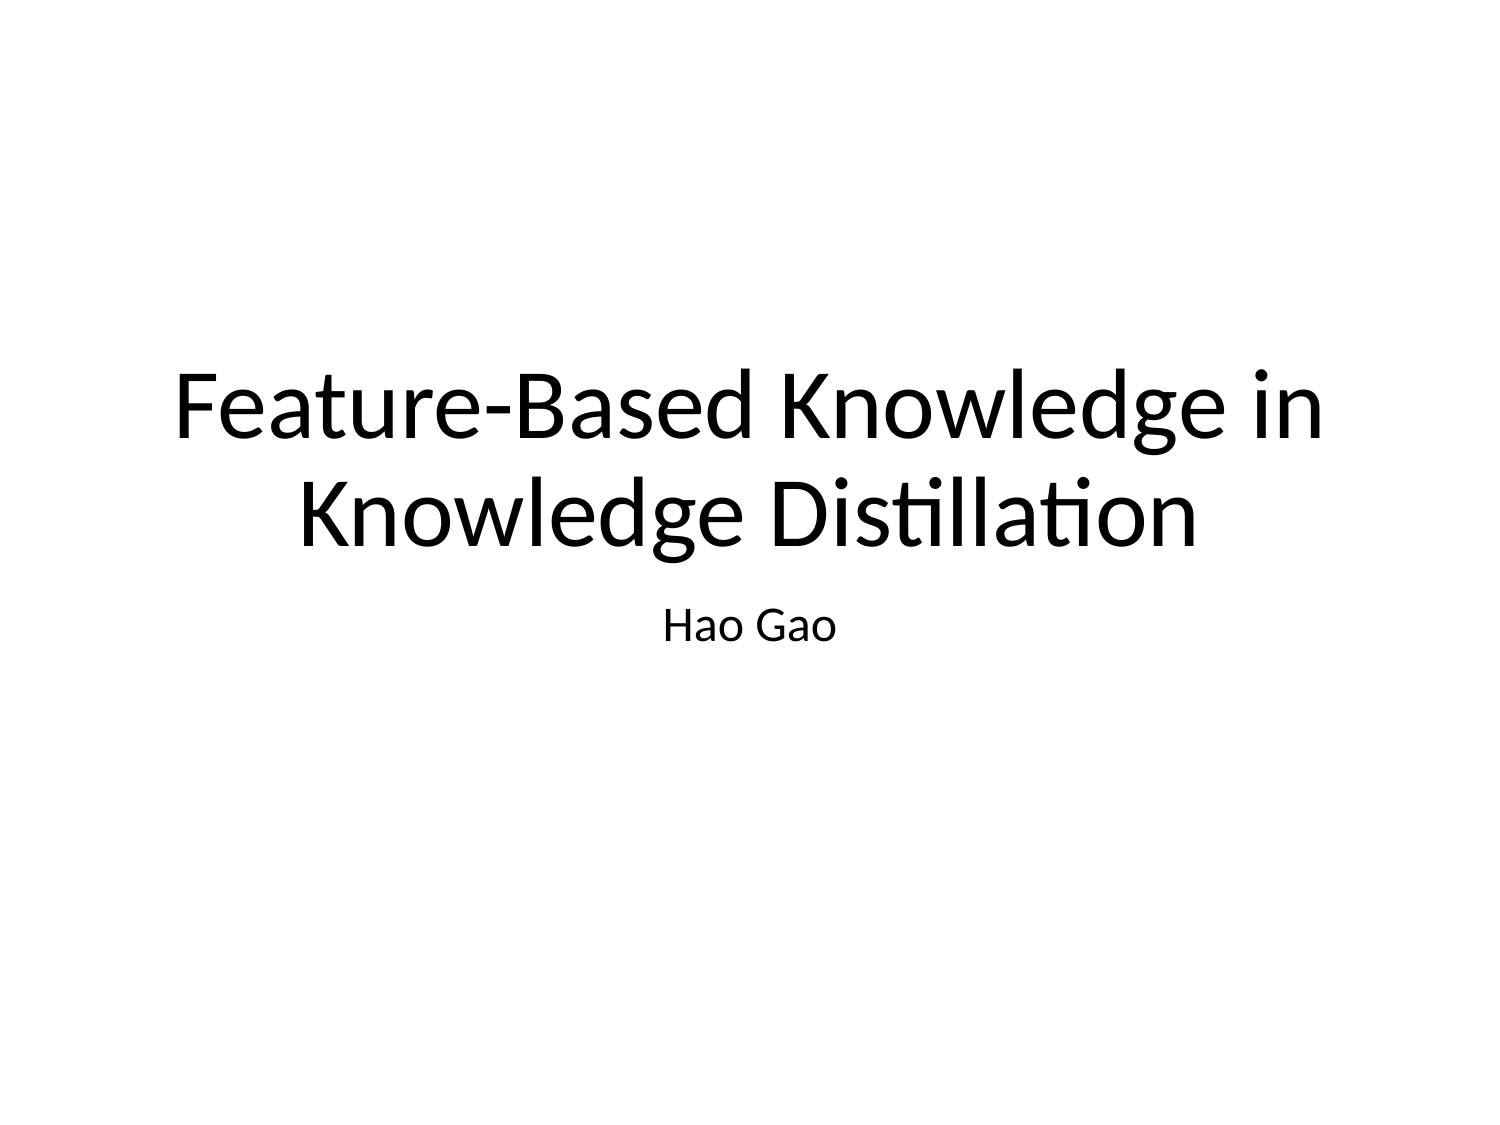

# Feature-Based Knowledge in Knowledge Distillation
Hao Gao